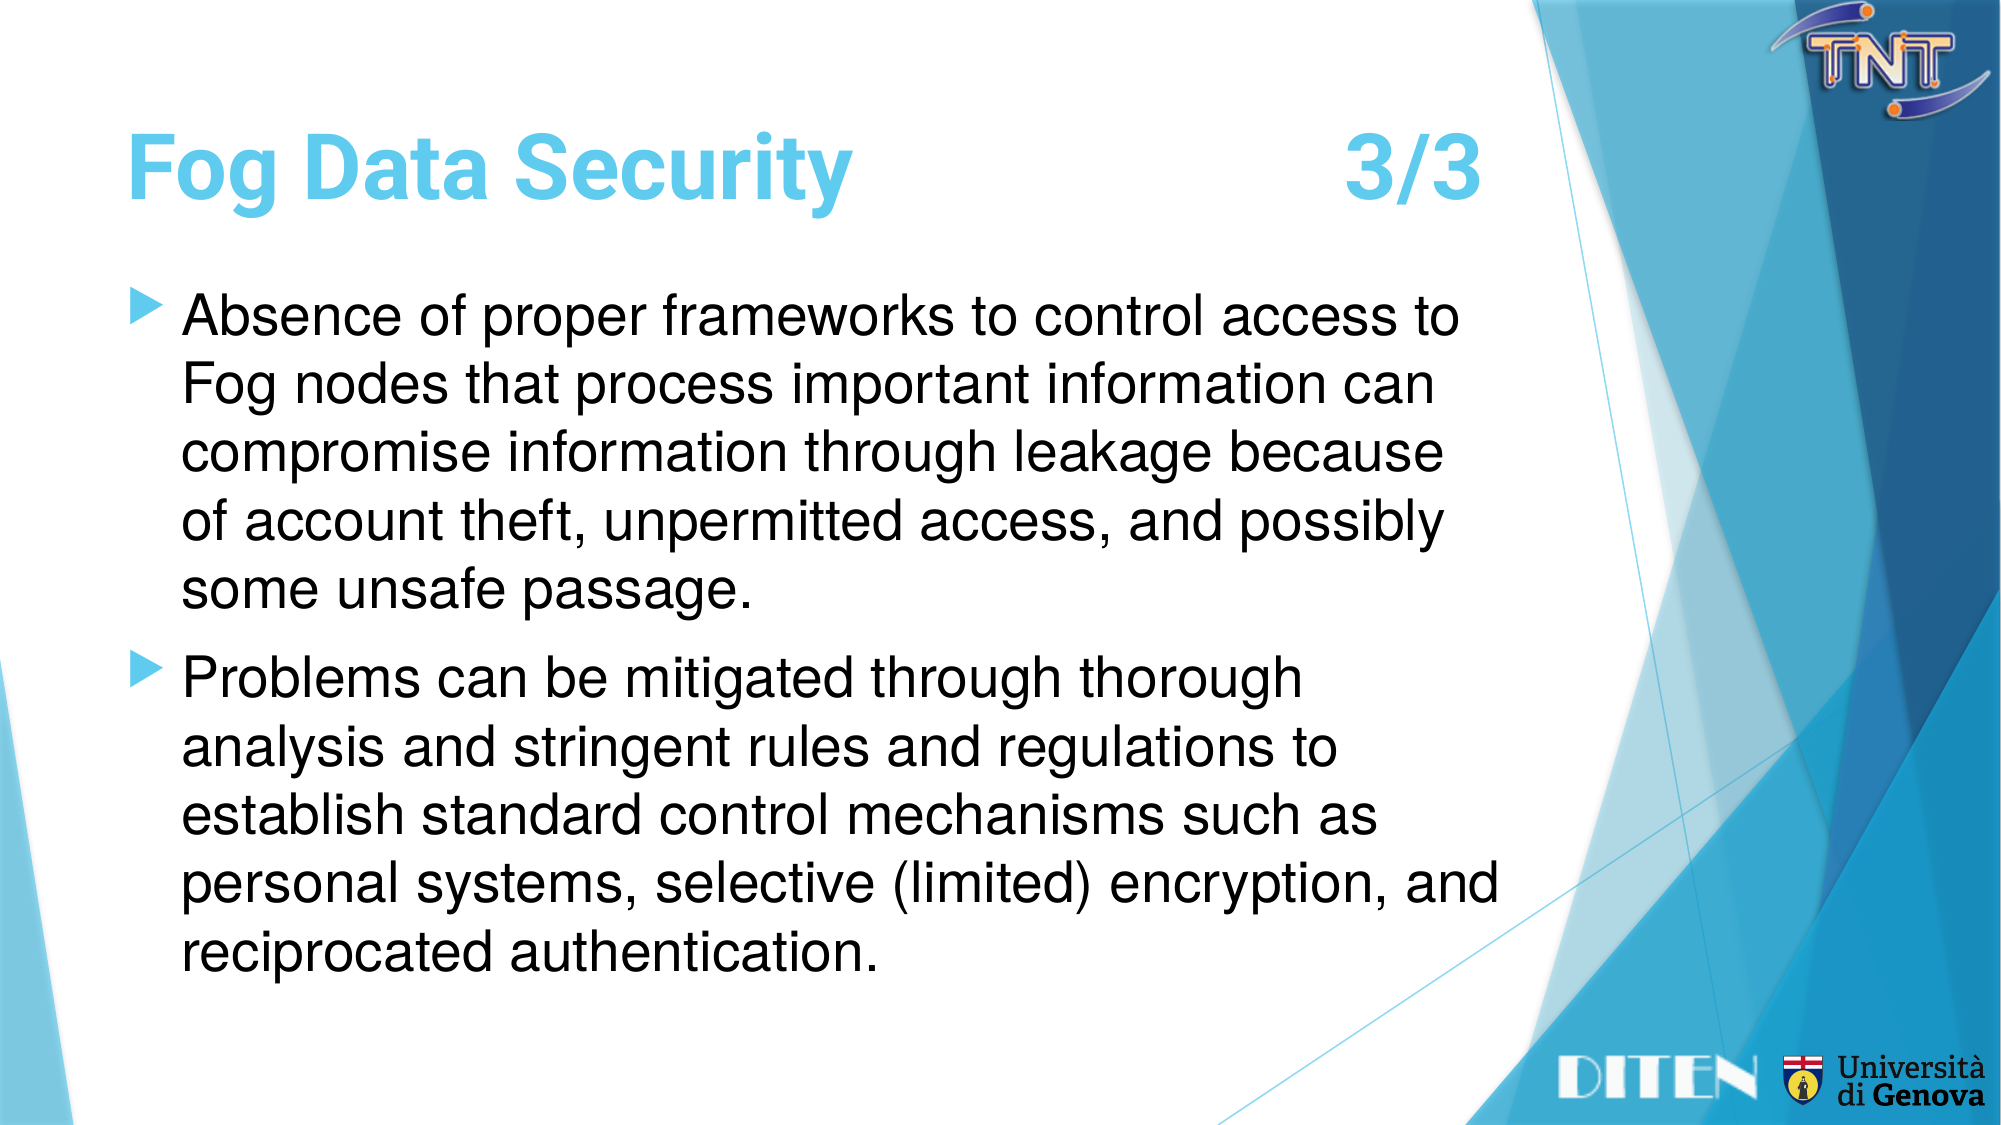

# Fog Data Security	3/3
Absence of proper frameworks to control access to Fog nodes that process important information can compromise information through leakage because of account theft, unpermitted access, and possibly some unsafe passage.
Problems can be mitigated through thorough analysis and stringent rules and regulations to establish standard control mechanisms such as personal systems, selective (limited) encryption, and reciprocated authentication.